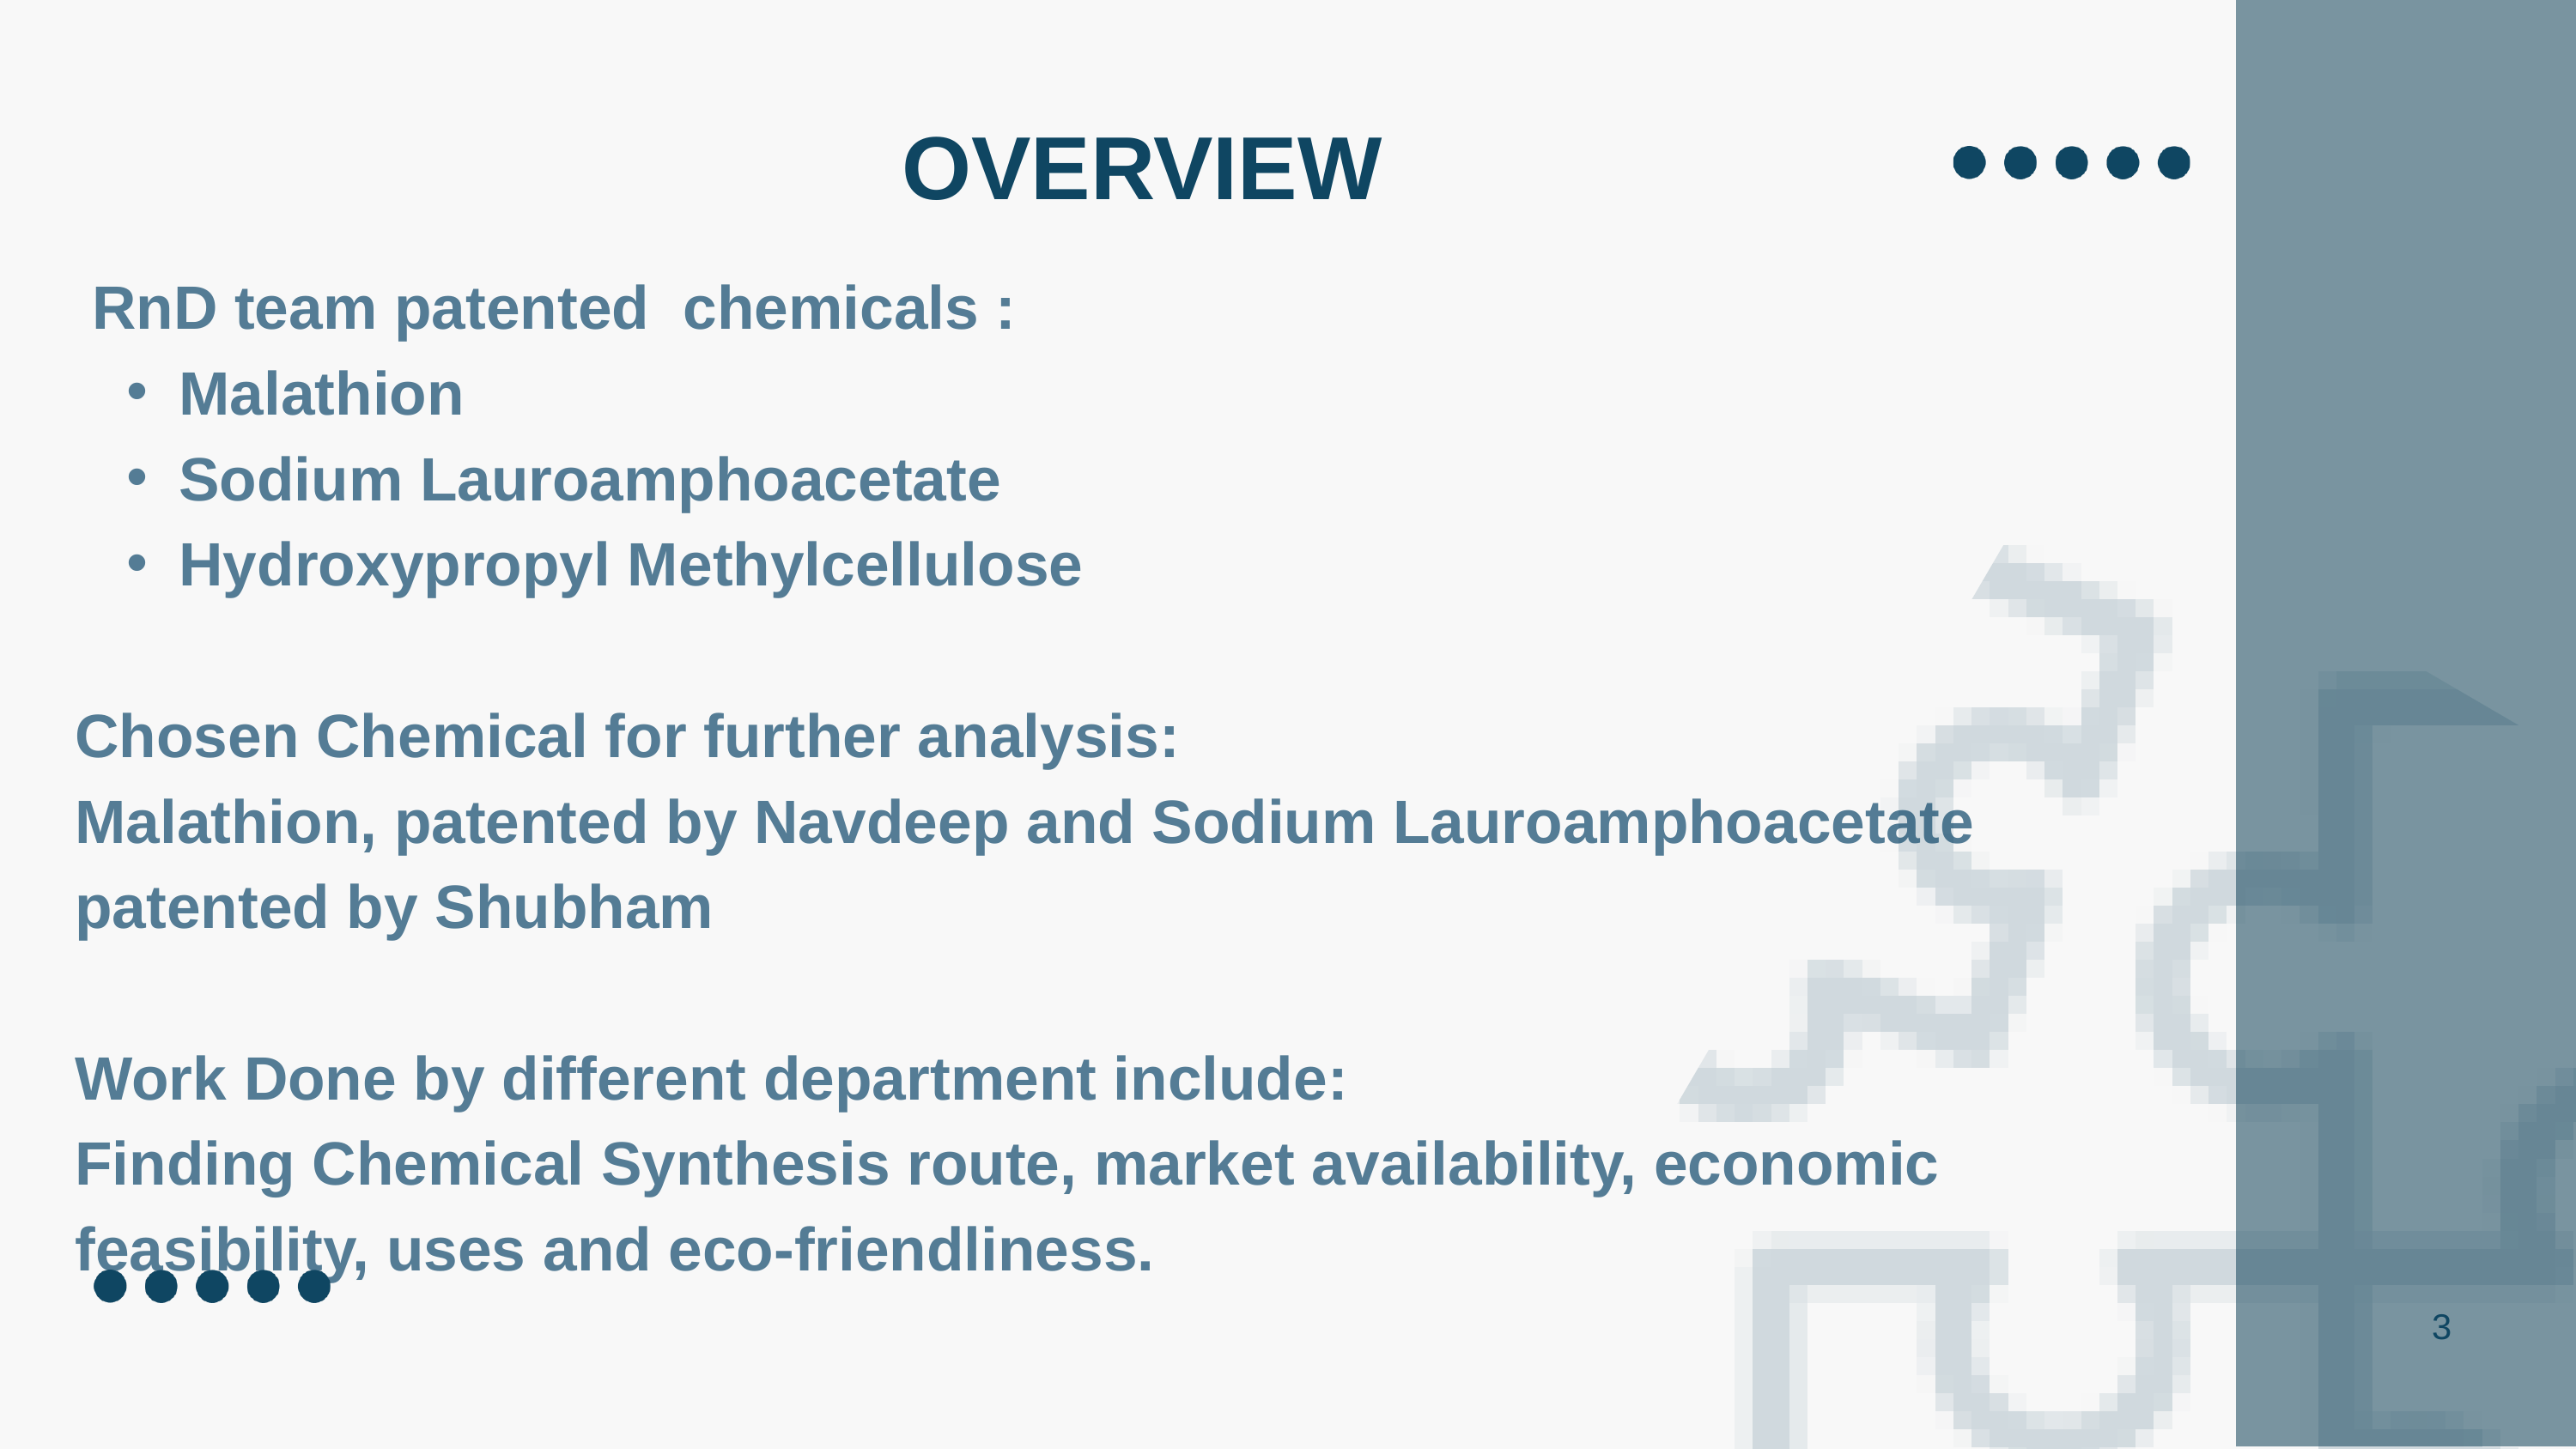

OVERVIEW

 RnD team patented  chemicals :
Malathion
Sodium Lauroamphoacetate
Hydroxypropyl Methylcellulose

Chosen Chemical for further analysis:
Malathion, patented by Navdeep and Sodium Lauroamphoacetate patented by Shubham

Work Done by different department include:
Finding Chemical Synthesis route, market availability, economic feasibility, uses and eco-friendliness.

3